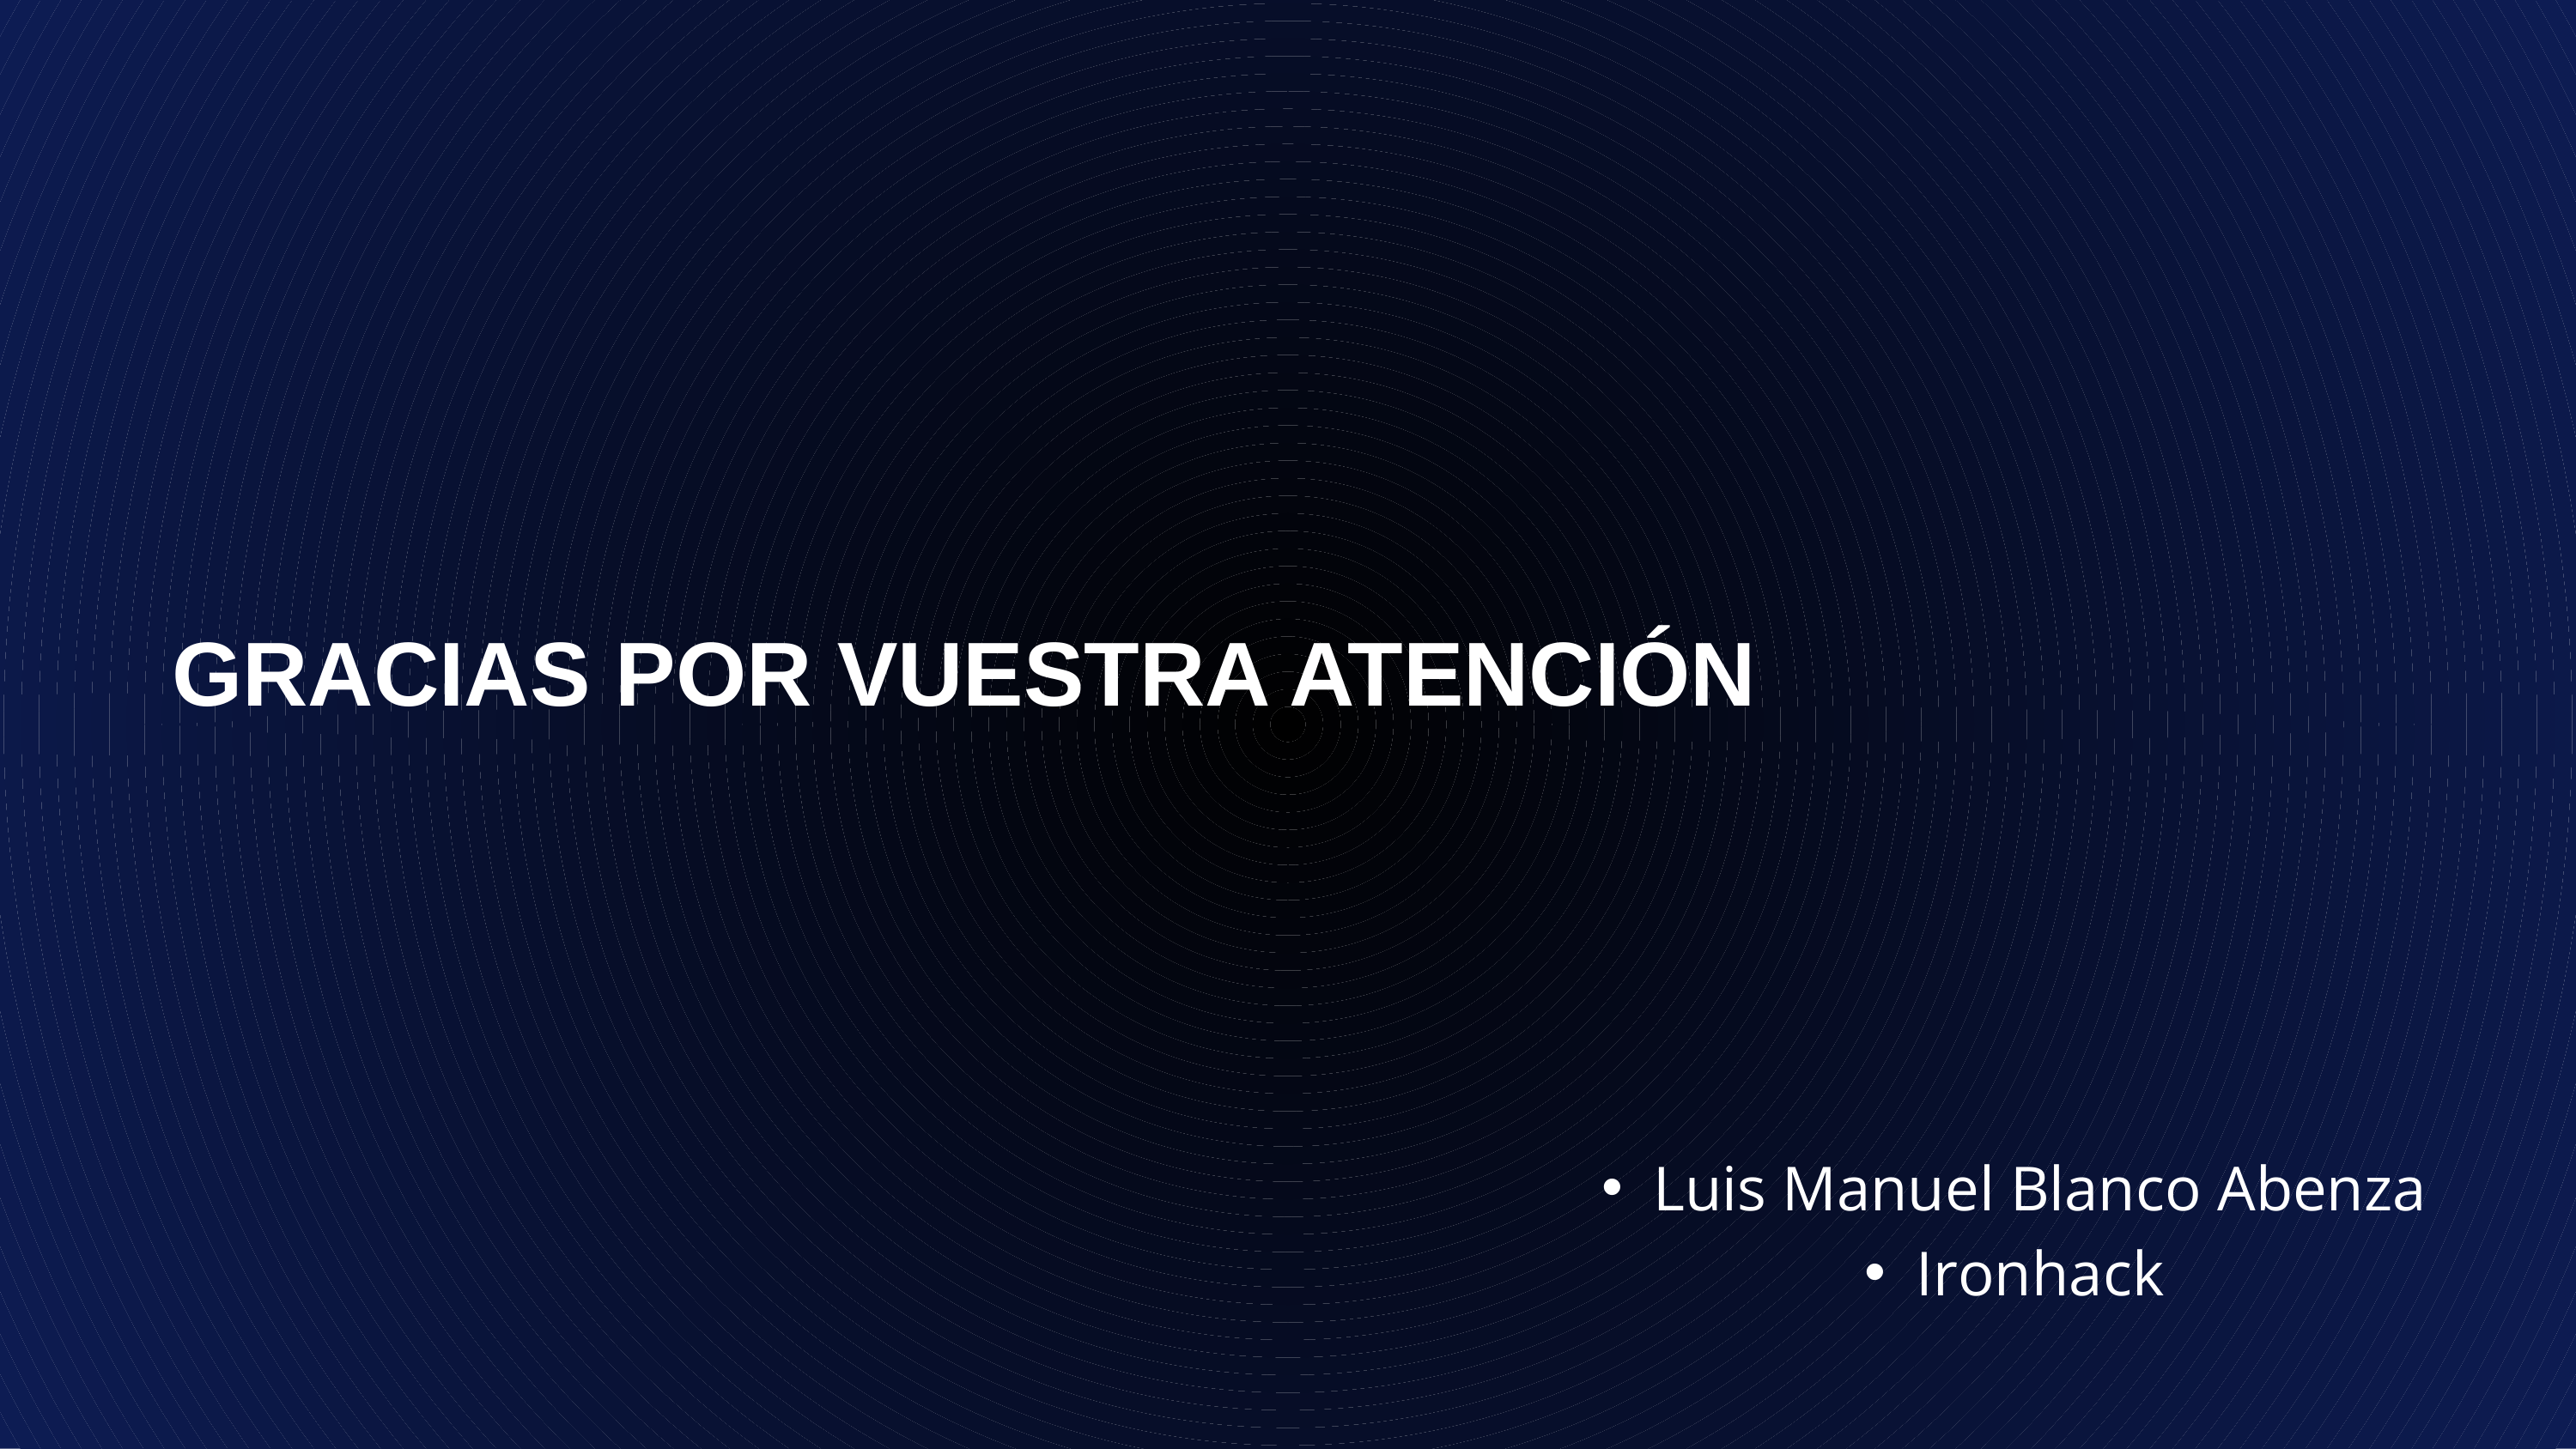

GRACIAS POR VUESTRA ATENCIÓN
Luis Manuel Blanco Abenza
Ironhack